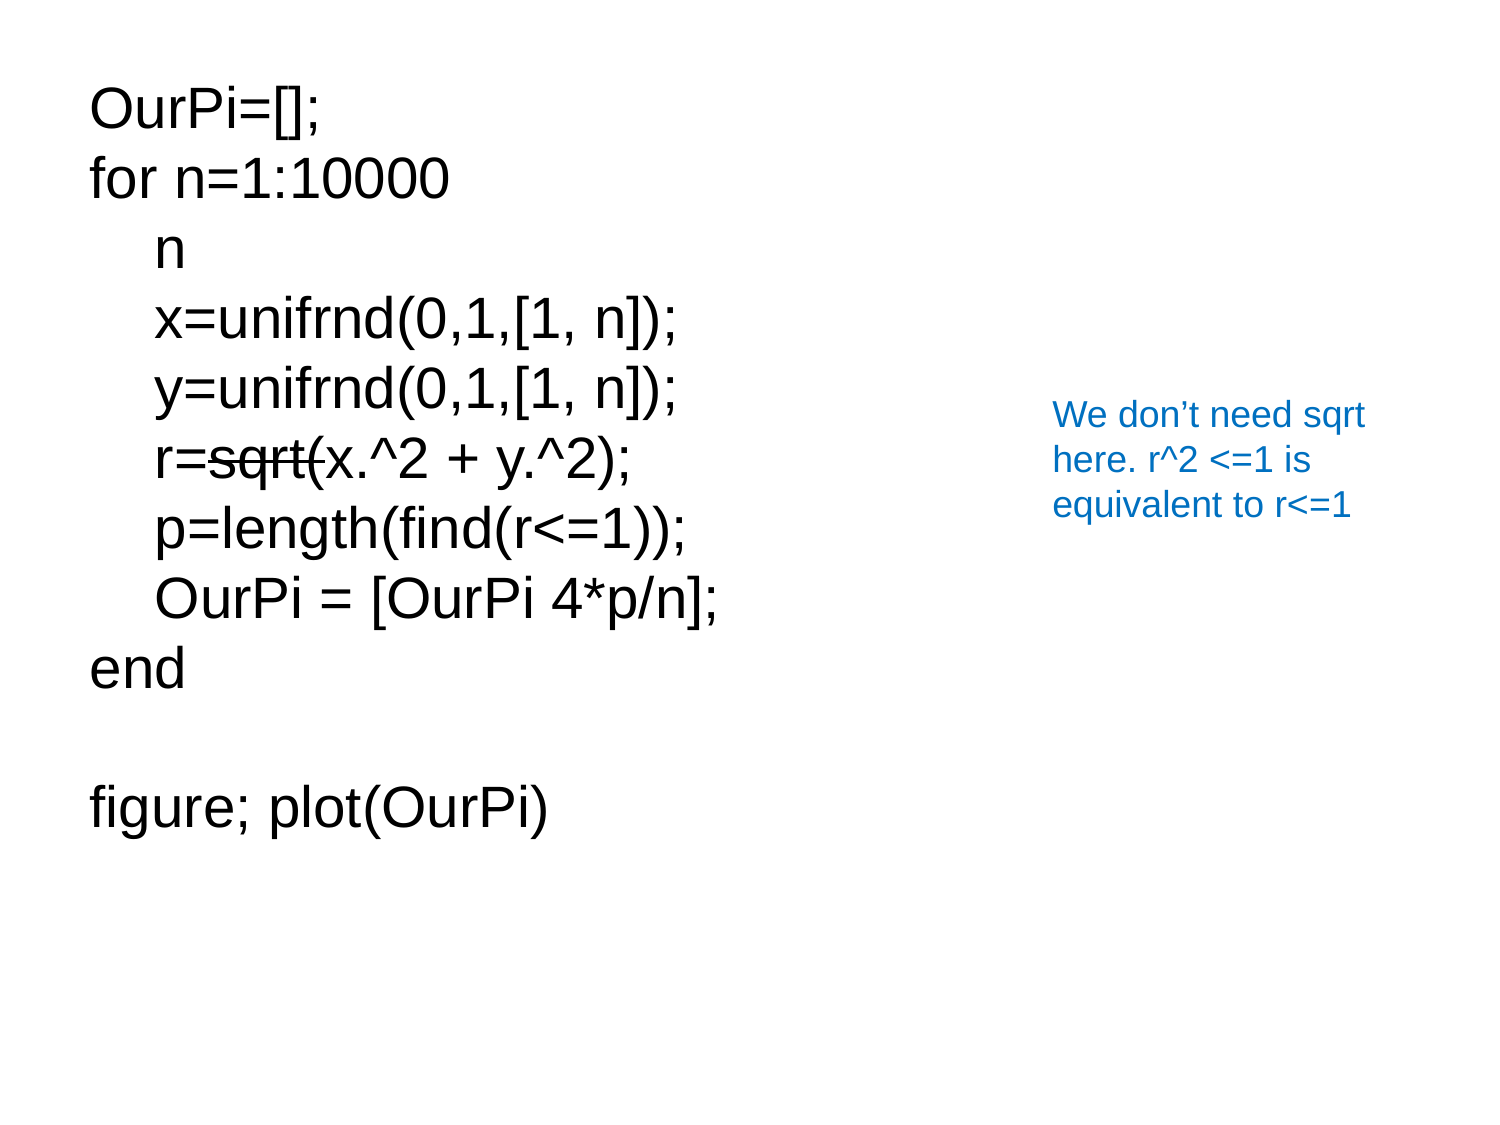

OurPi=[];
for n=1:10000
    n
    x=unifrnd(0,1,[1, n]);
    y=unifrnd(0,1,[1, n]);
    r=sqrt(x.^2 + y.^2);
    p=length(find(r<=1));
    OurPi = [OurPi 4*p/n];
end

figure; plot(OurPi)
We don’t need sqrt here. r^2 <=1 is equivalent to r<=1